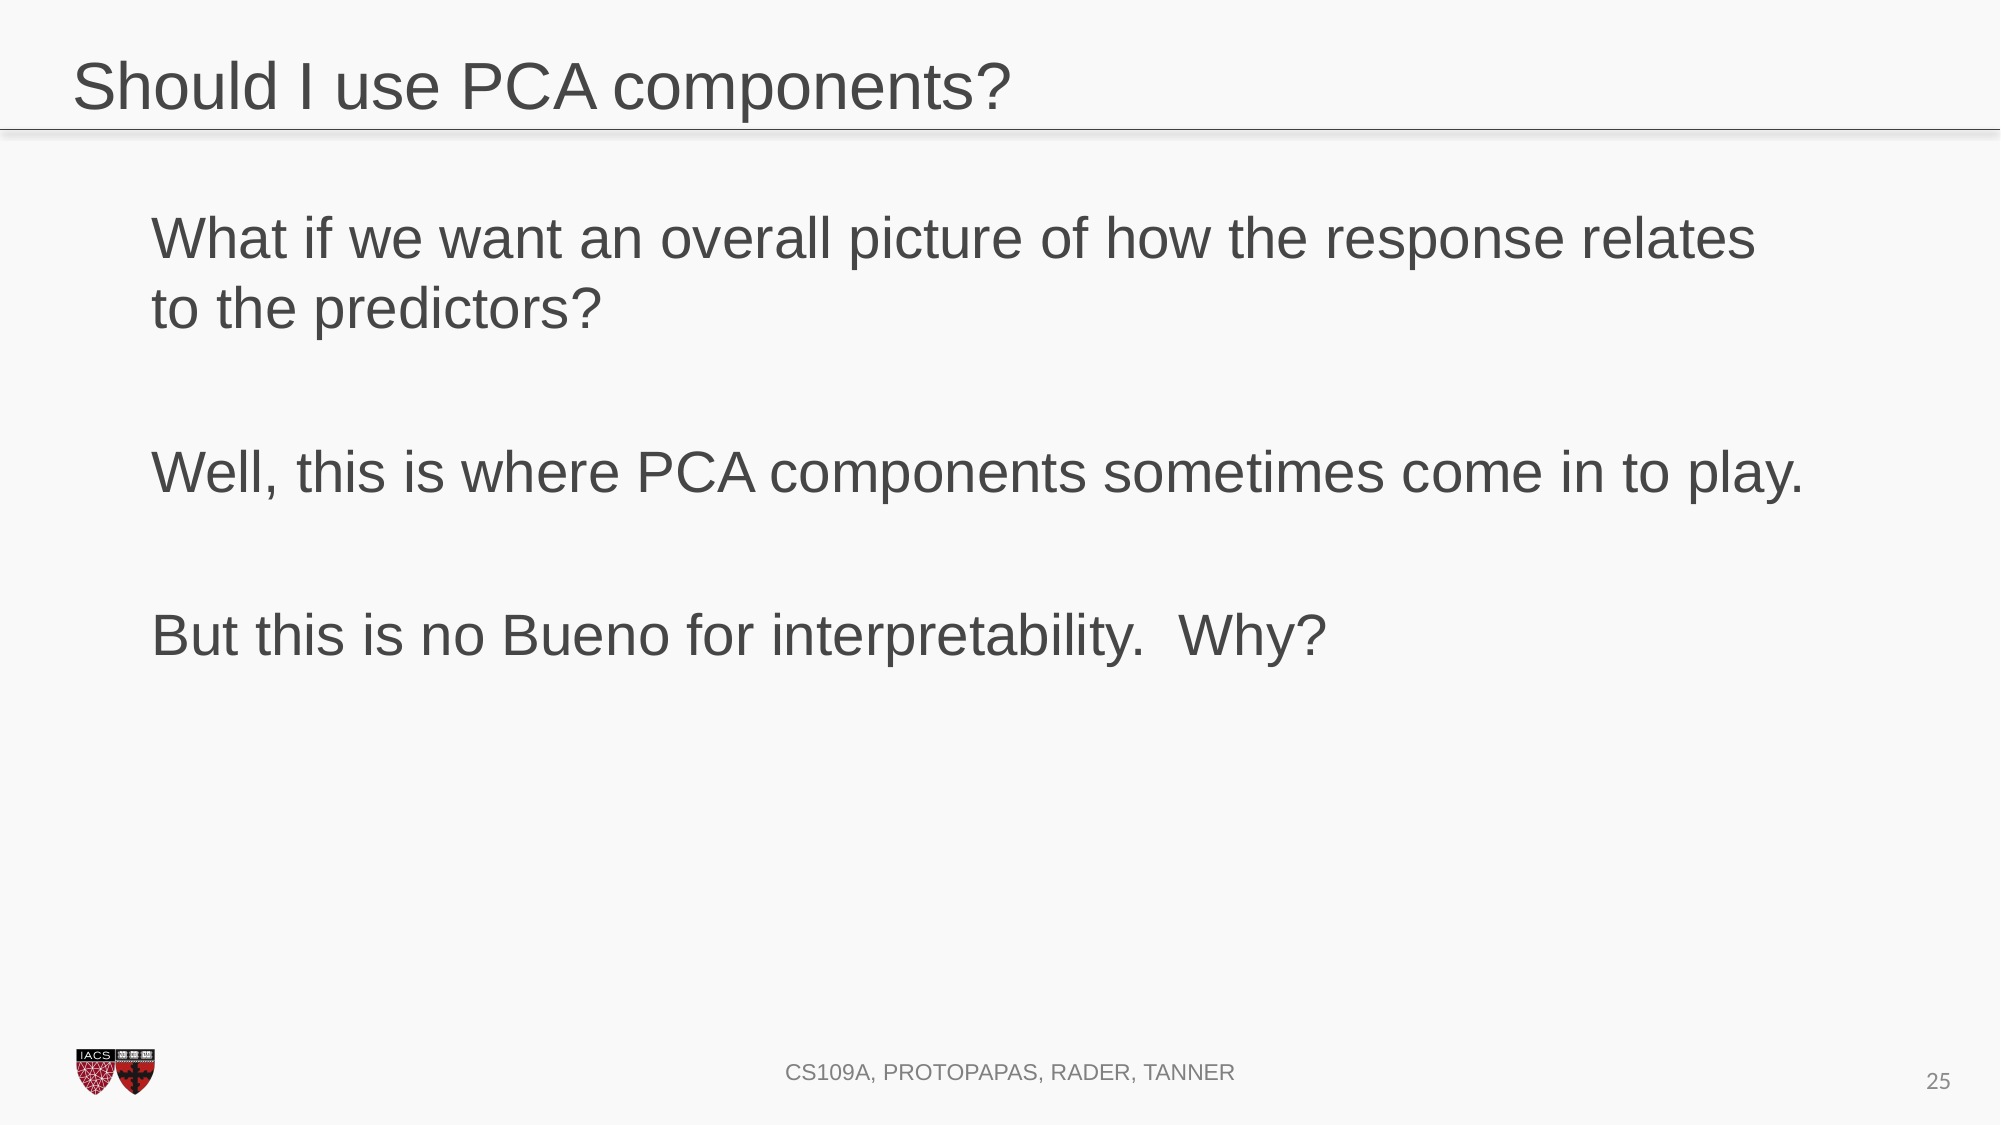

# Should I use PCA components?
What if we want an overall picture of how the response relates to the predictors?

Well, this is where PCA components sometimes come in to play.

But this is no Bueno for interpretability.  Why?
25